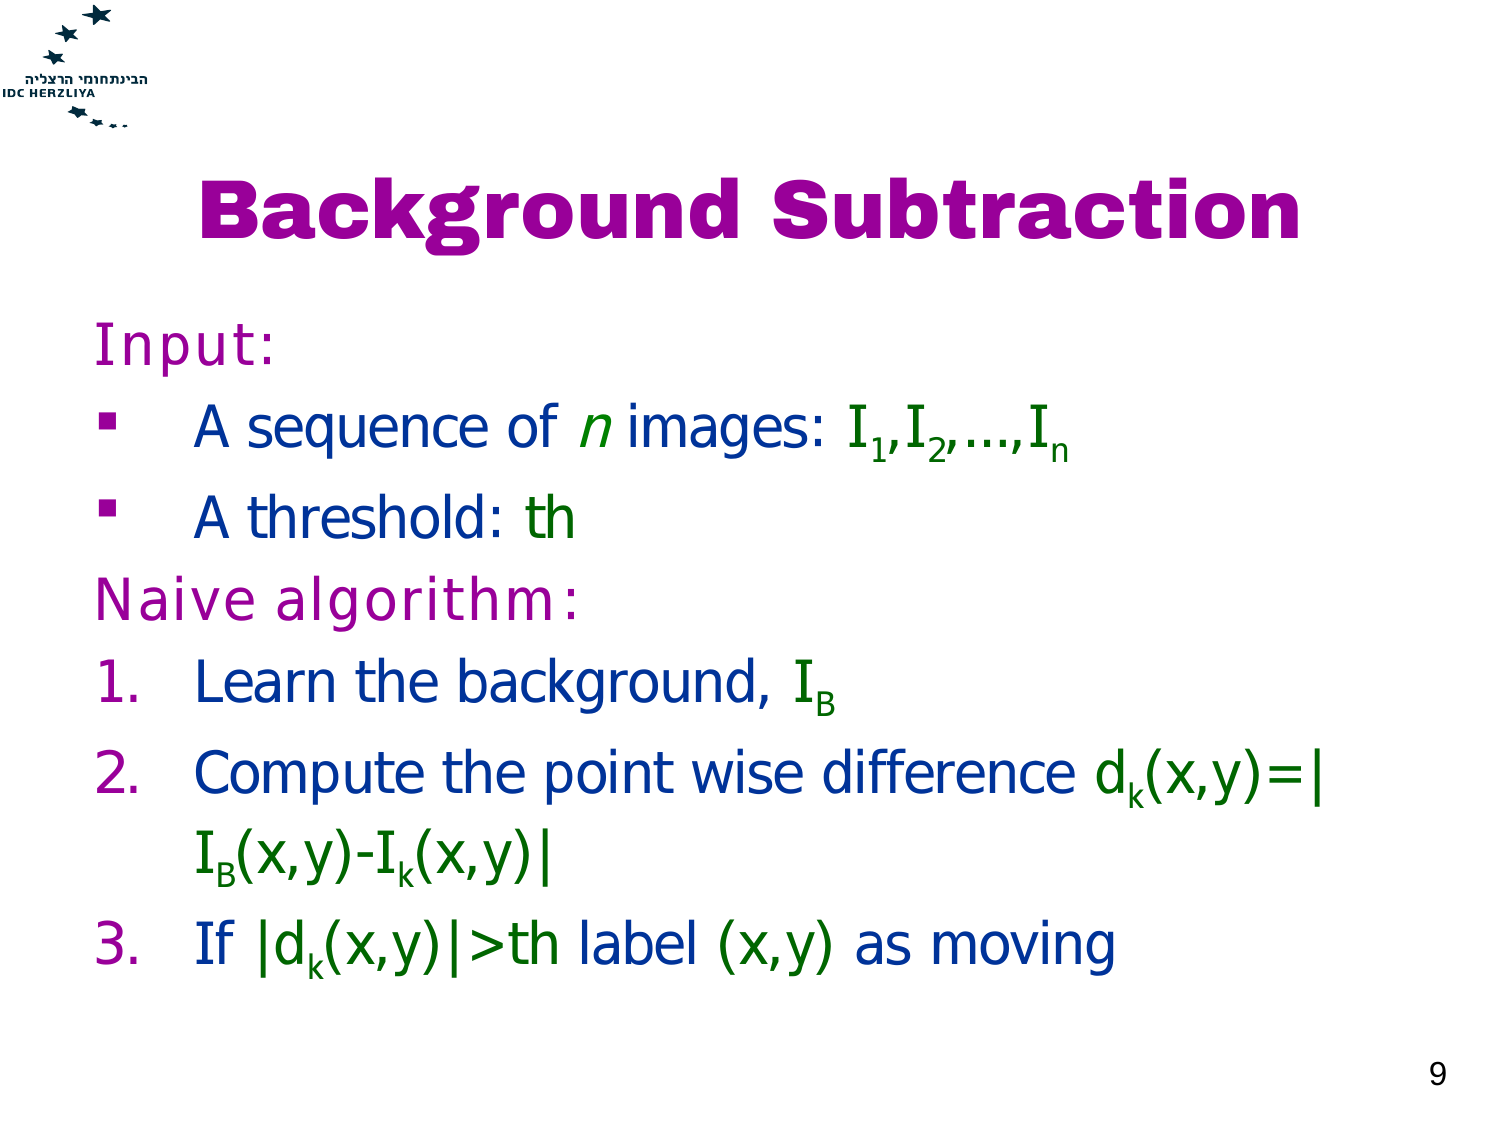

# Background Subtraction
Input:
A sequence of n images: I1,I2,…,In
A threshold: th
Naive algorithm:
Learn the background, IB
Compute the point wise difference dk(x,y)=|IB(x,y)-Ik(x,y)|
If |dk(x,y)|>th label (x,y) as moving

9